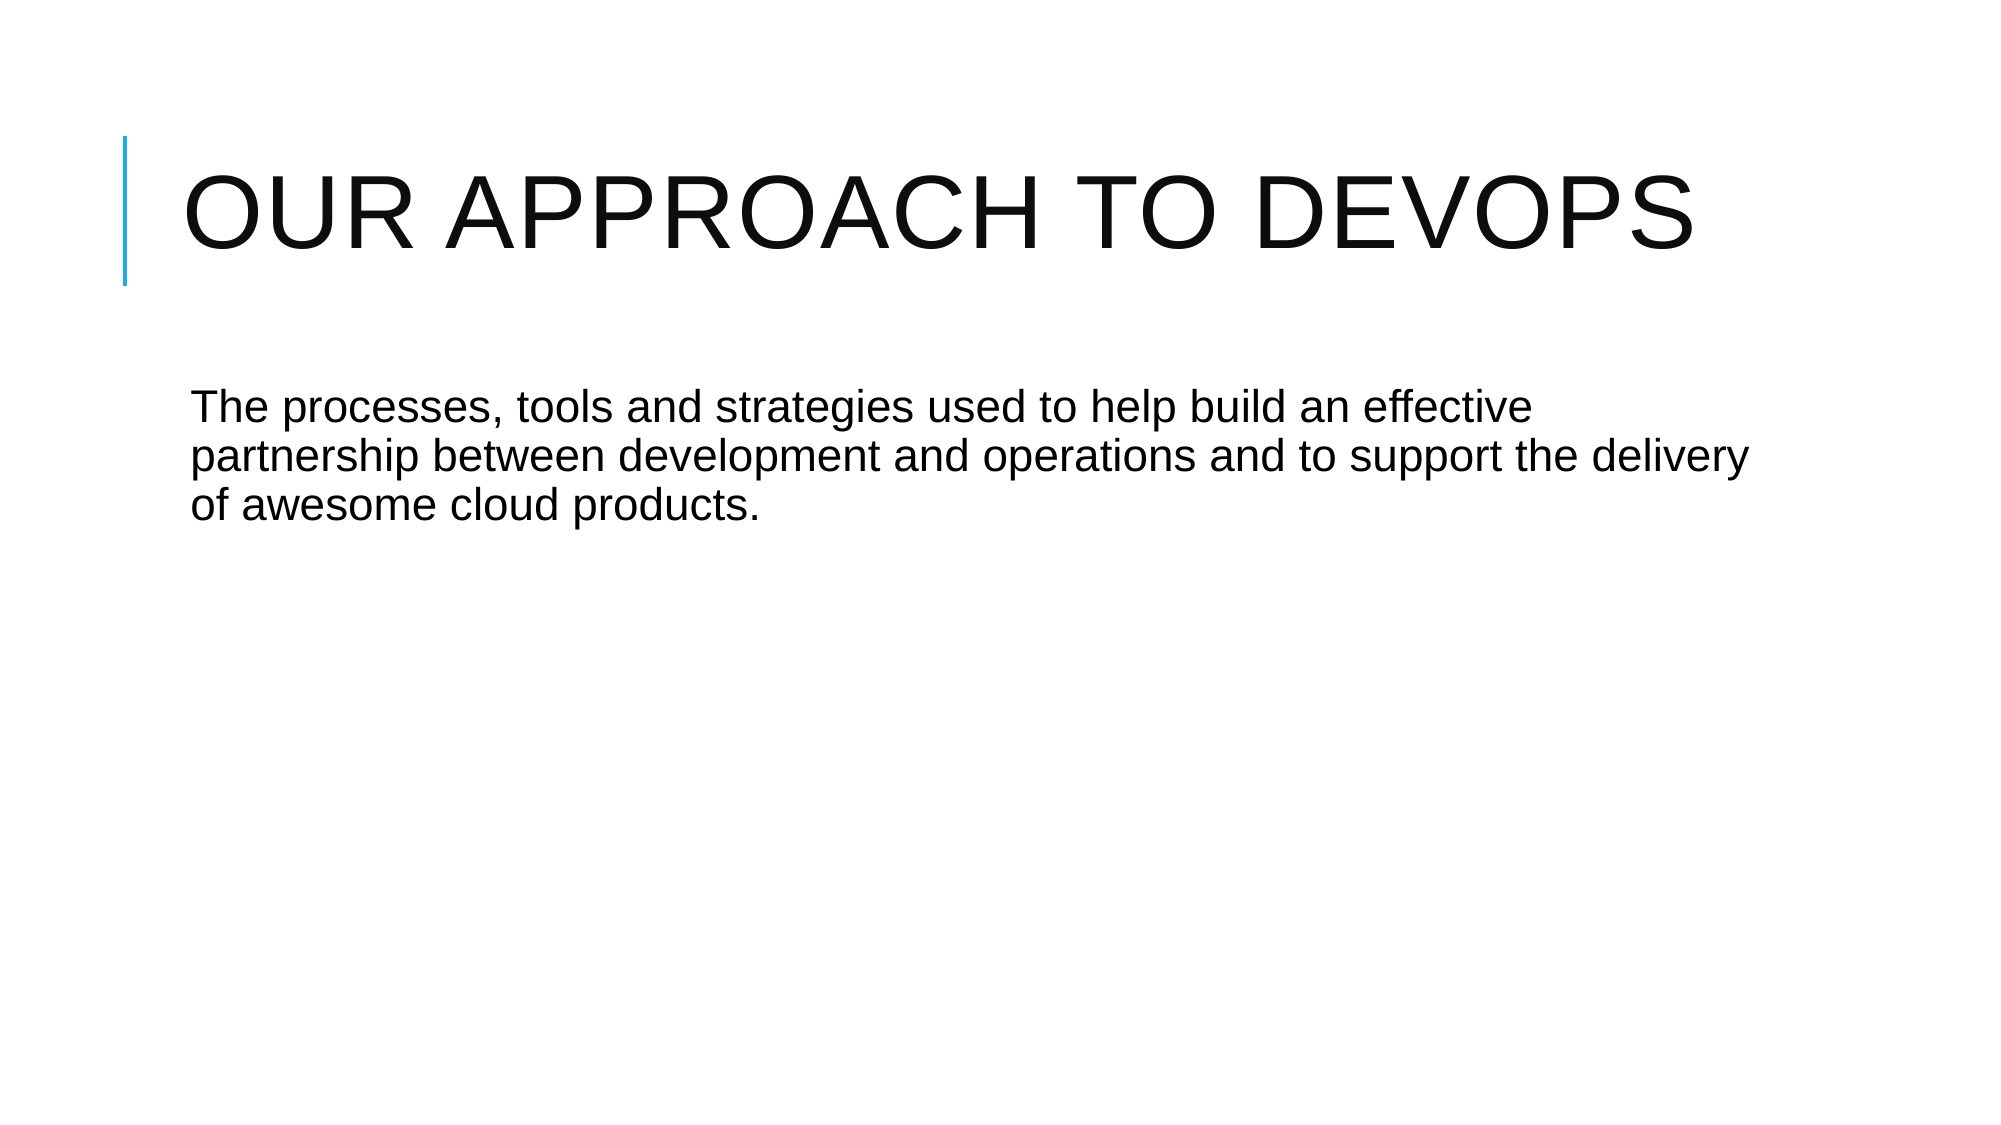

# Our approach to devops
The processes, tools and strategies used to help build an effective partnership between development and operations and to support the delivery of awesome cloud products.